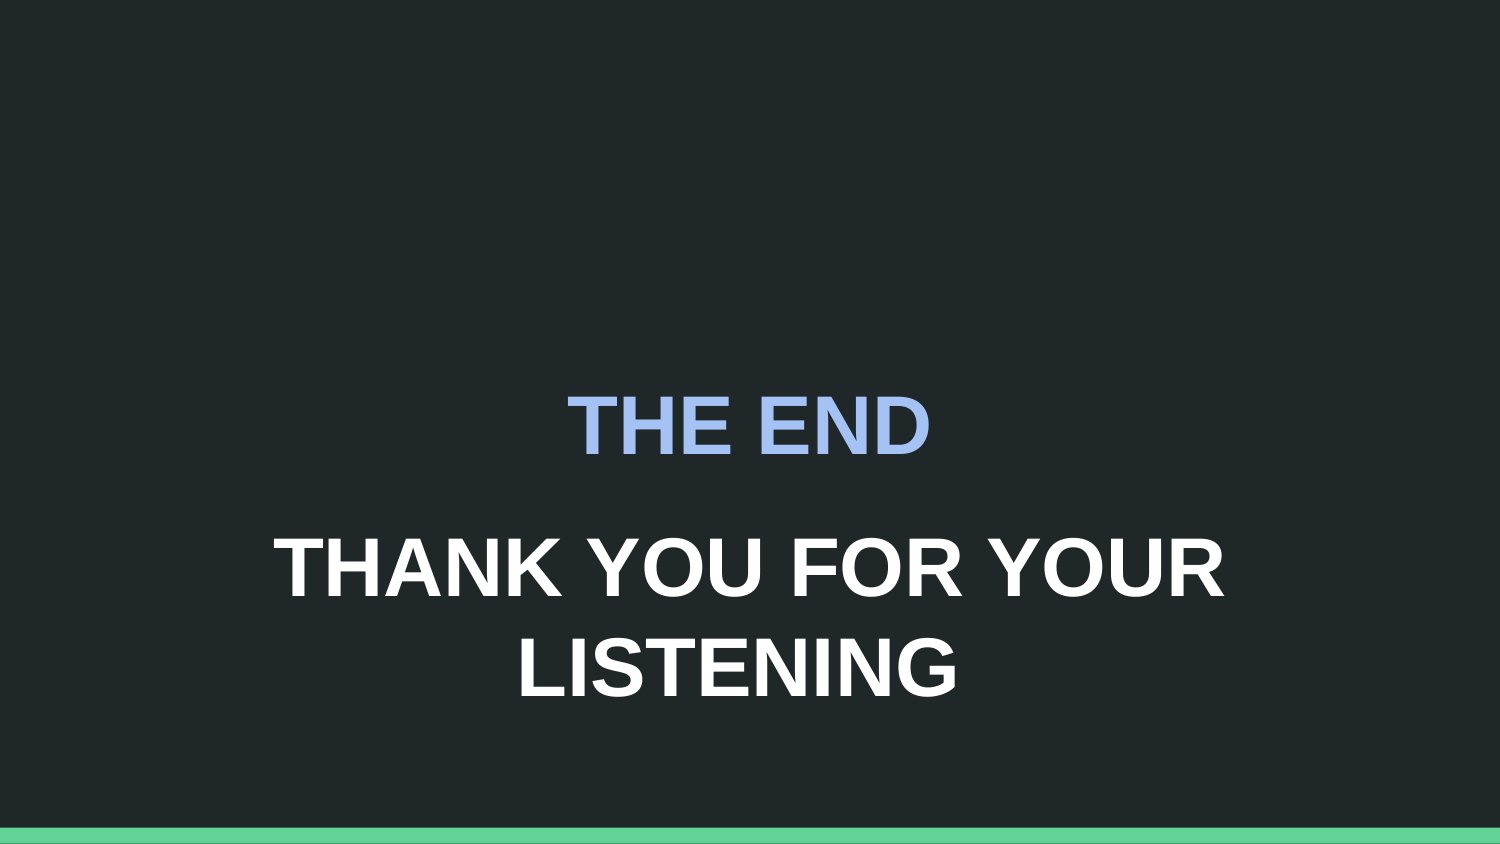

THE END
THANK YOU FOR YOUR LISTENING